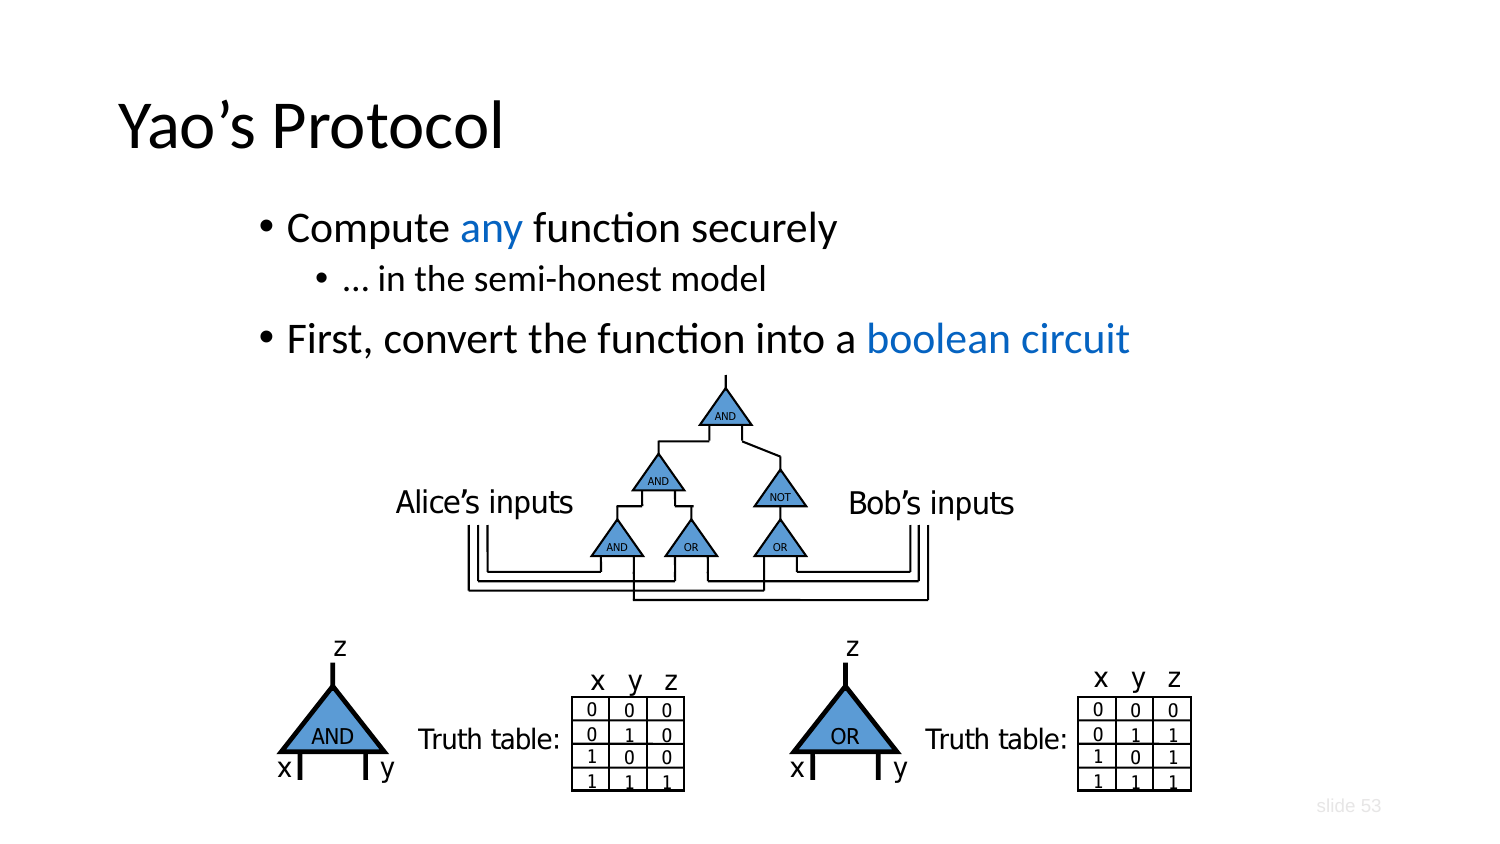

# Yao’s Protocol
Compute any function securely
… in the semi-honest model
First, convert the function into a boolean circuit

AND

AND

NOT
Alice’s inputs
Bob’s inputs

AND

OR

OR

z
z
x
y
z
x
y
z

AND
OR
0
0
0
0
0
0

Truth table:
Truth table:
0
0
1
0
1
1

1
1
0
0
0
1
x
y
x
y

1
1
1
1
1
1

slide 53